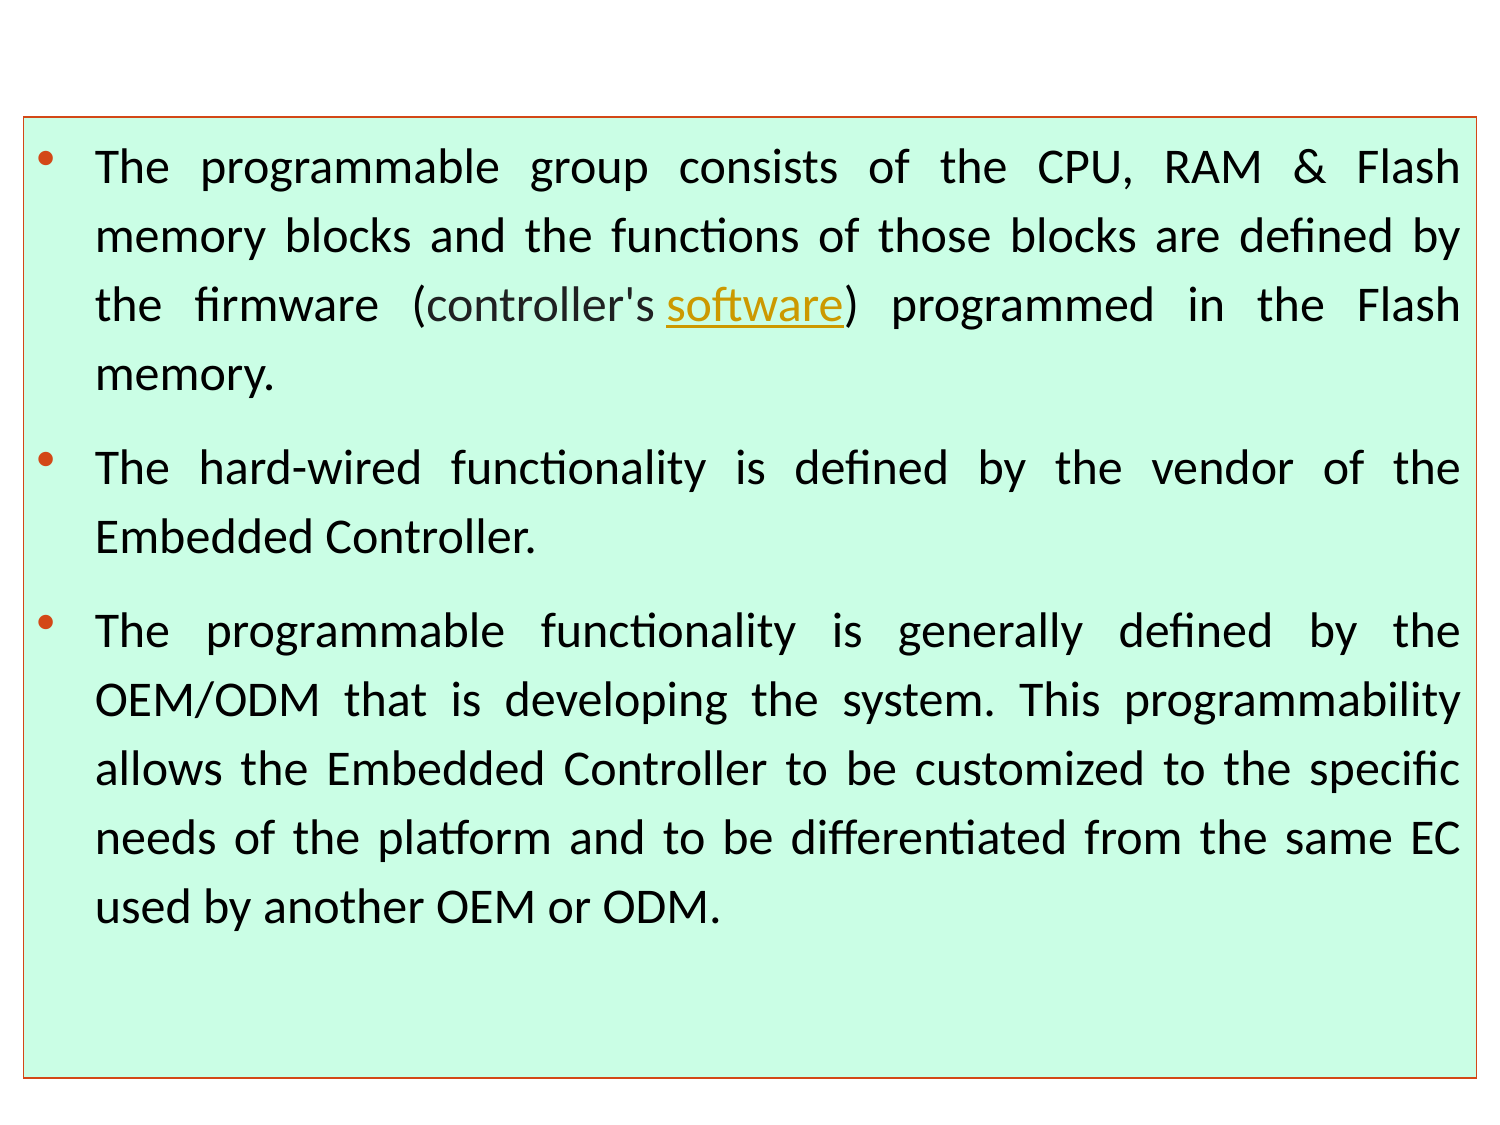

The programmable group consists of the CPU, RAM & Flash memory blocks and the functions of those blocks are defined by the firmware (controller's software) programmed in the Flash memory.
The hard-wired functionality is defined by the vendor of the Embedded Controller.
The programmable functionality is generally defined by the OEM/ODM that is developing the system. This programmability allows the Embedded Controller to be customized to the specific needs of the platform and to be differentiated from the same EC used by another OEM or ODM.